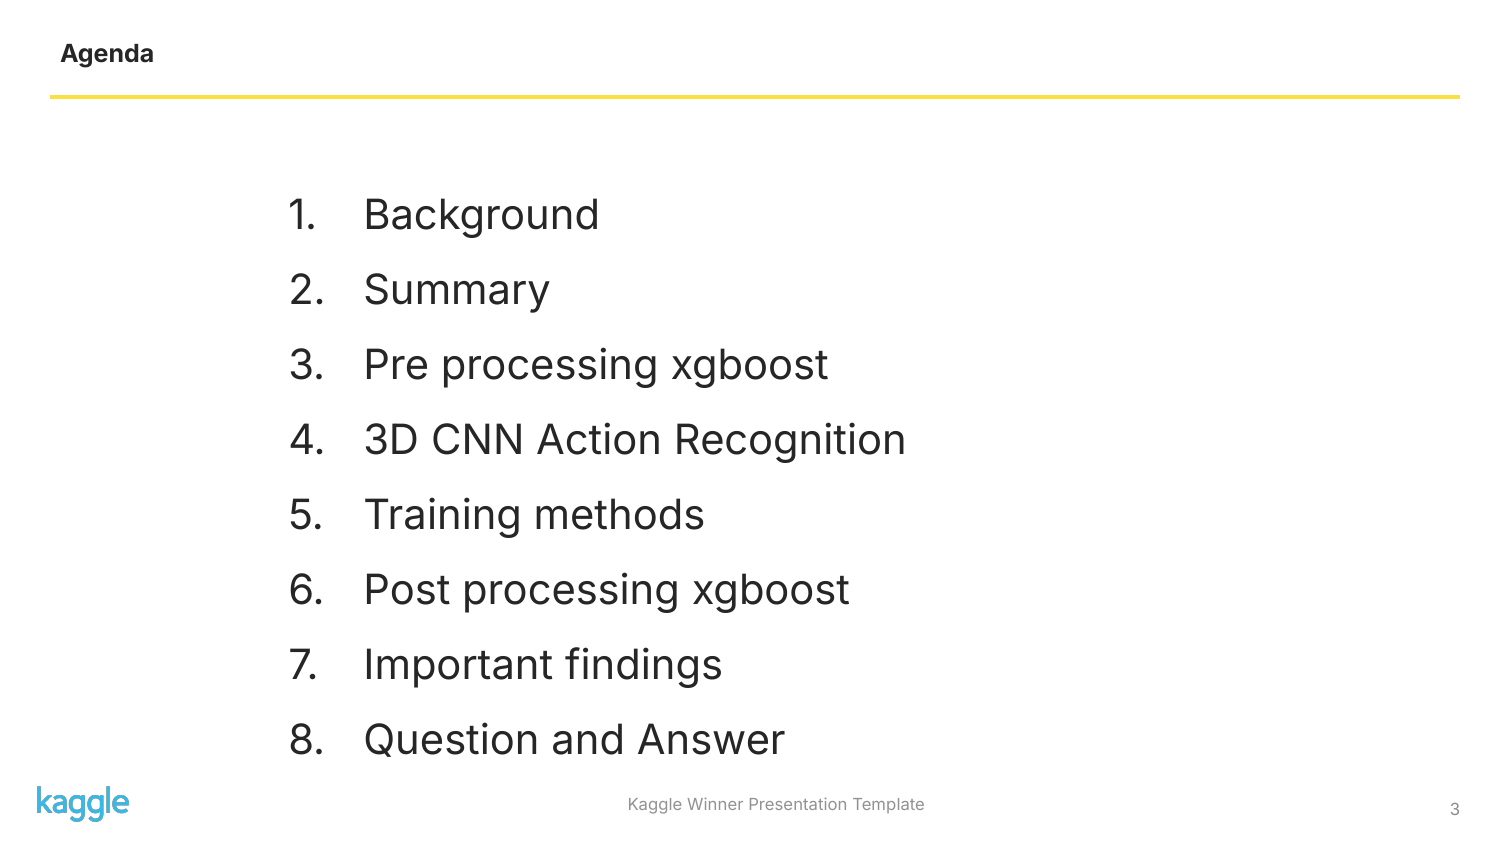

Agenda

Background
Summary
Pre processing xgboost
3D CNN Action Recognition
Training methods
Post processing xgboost
Important findings
Question and Answer
3